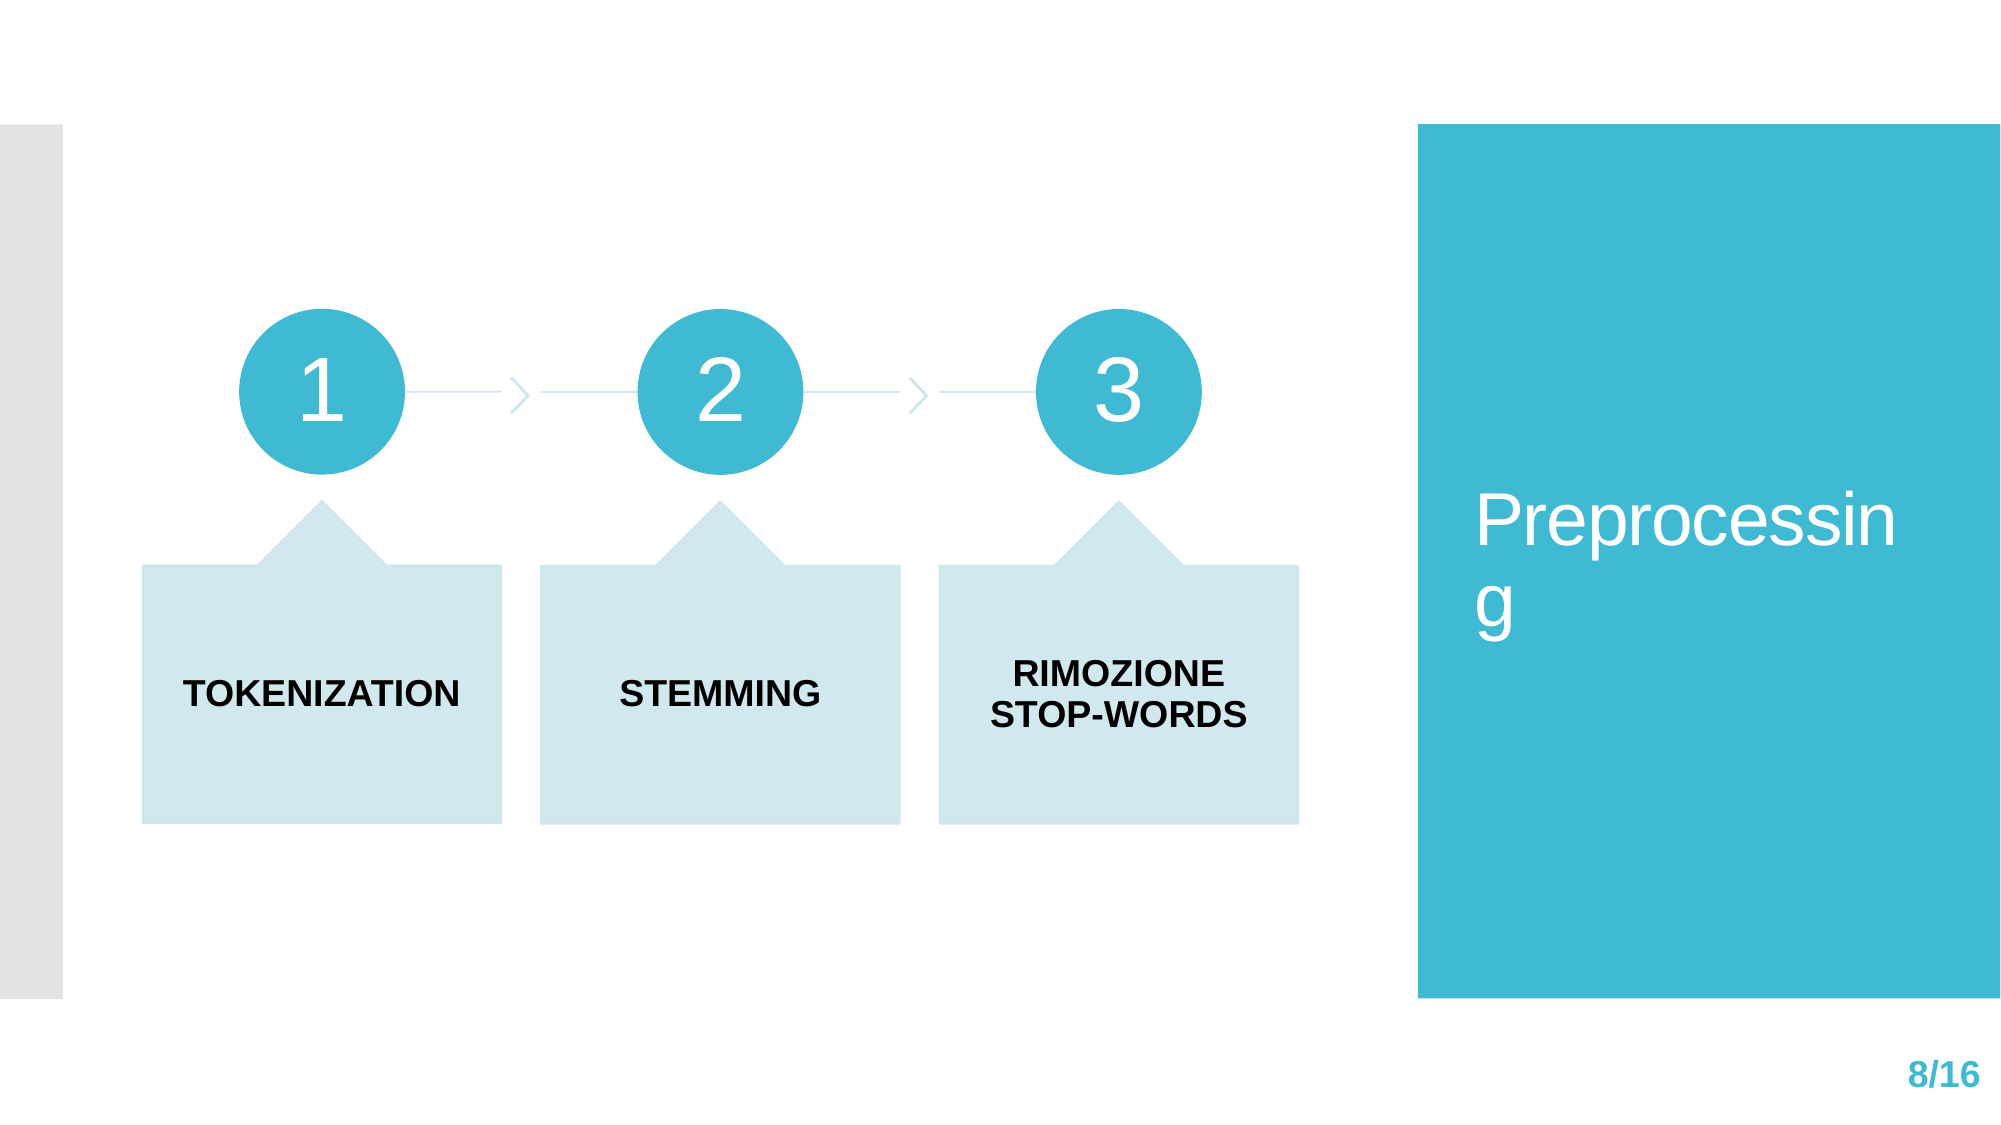

1
TOKENIZATION
2
STEMMING
3
RIMOZIONE STOP-WORDS
# Preprocessing
8/16